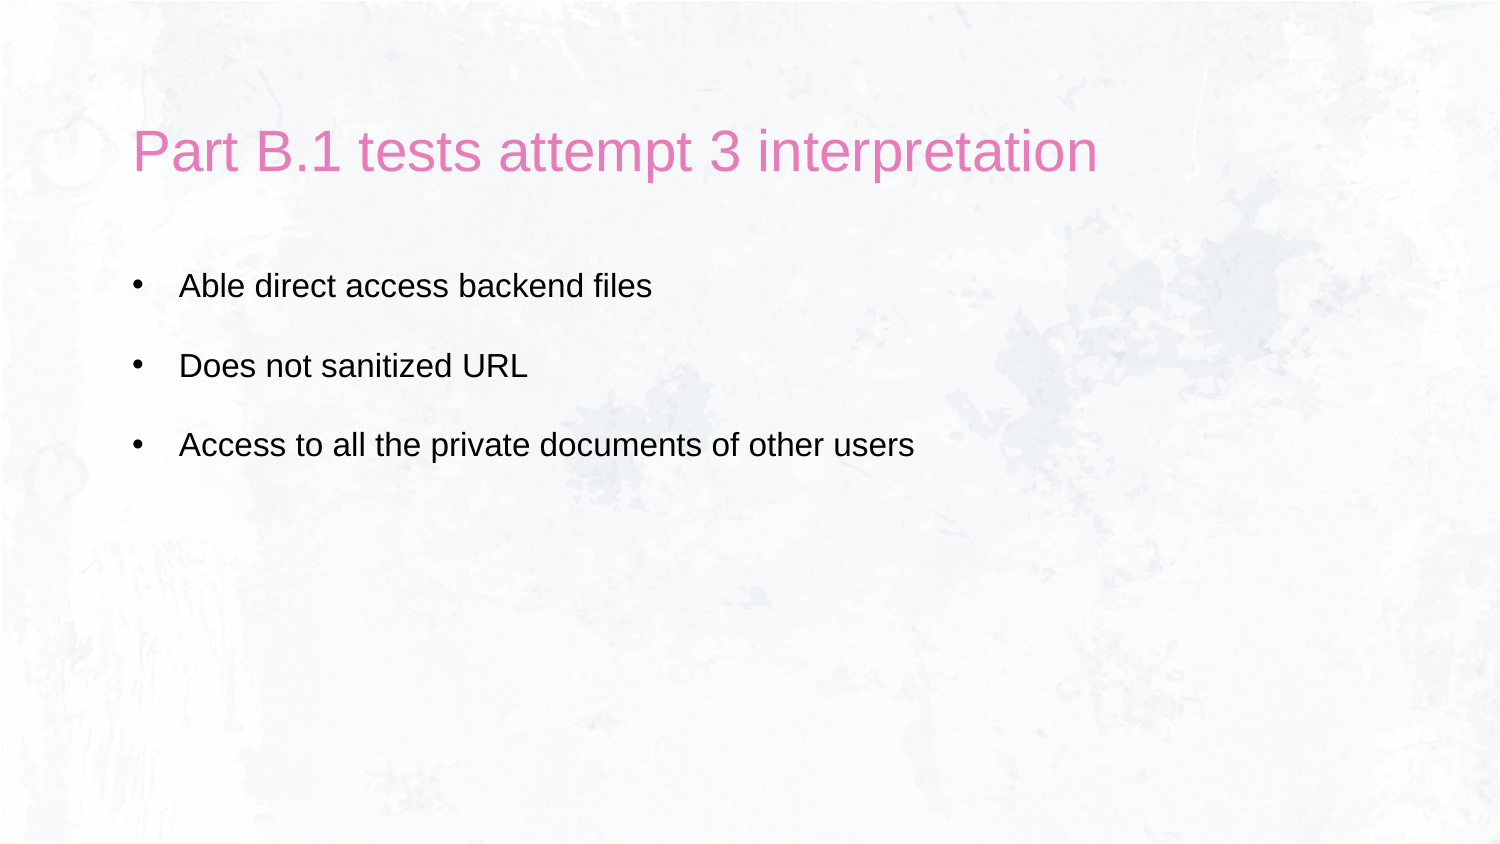

# Part B.1 tests attempt 3 interpretation
Able direct access backend files

Does not sanitized URL

Access to all the private documents of other users